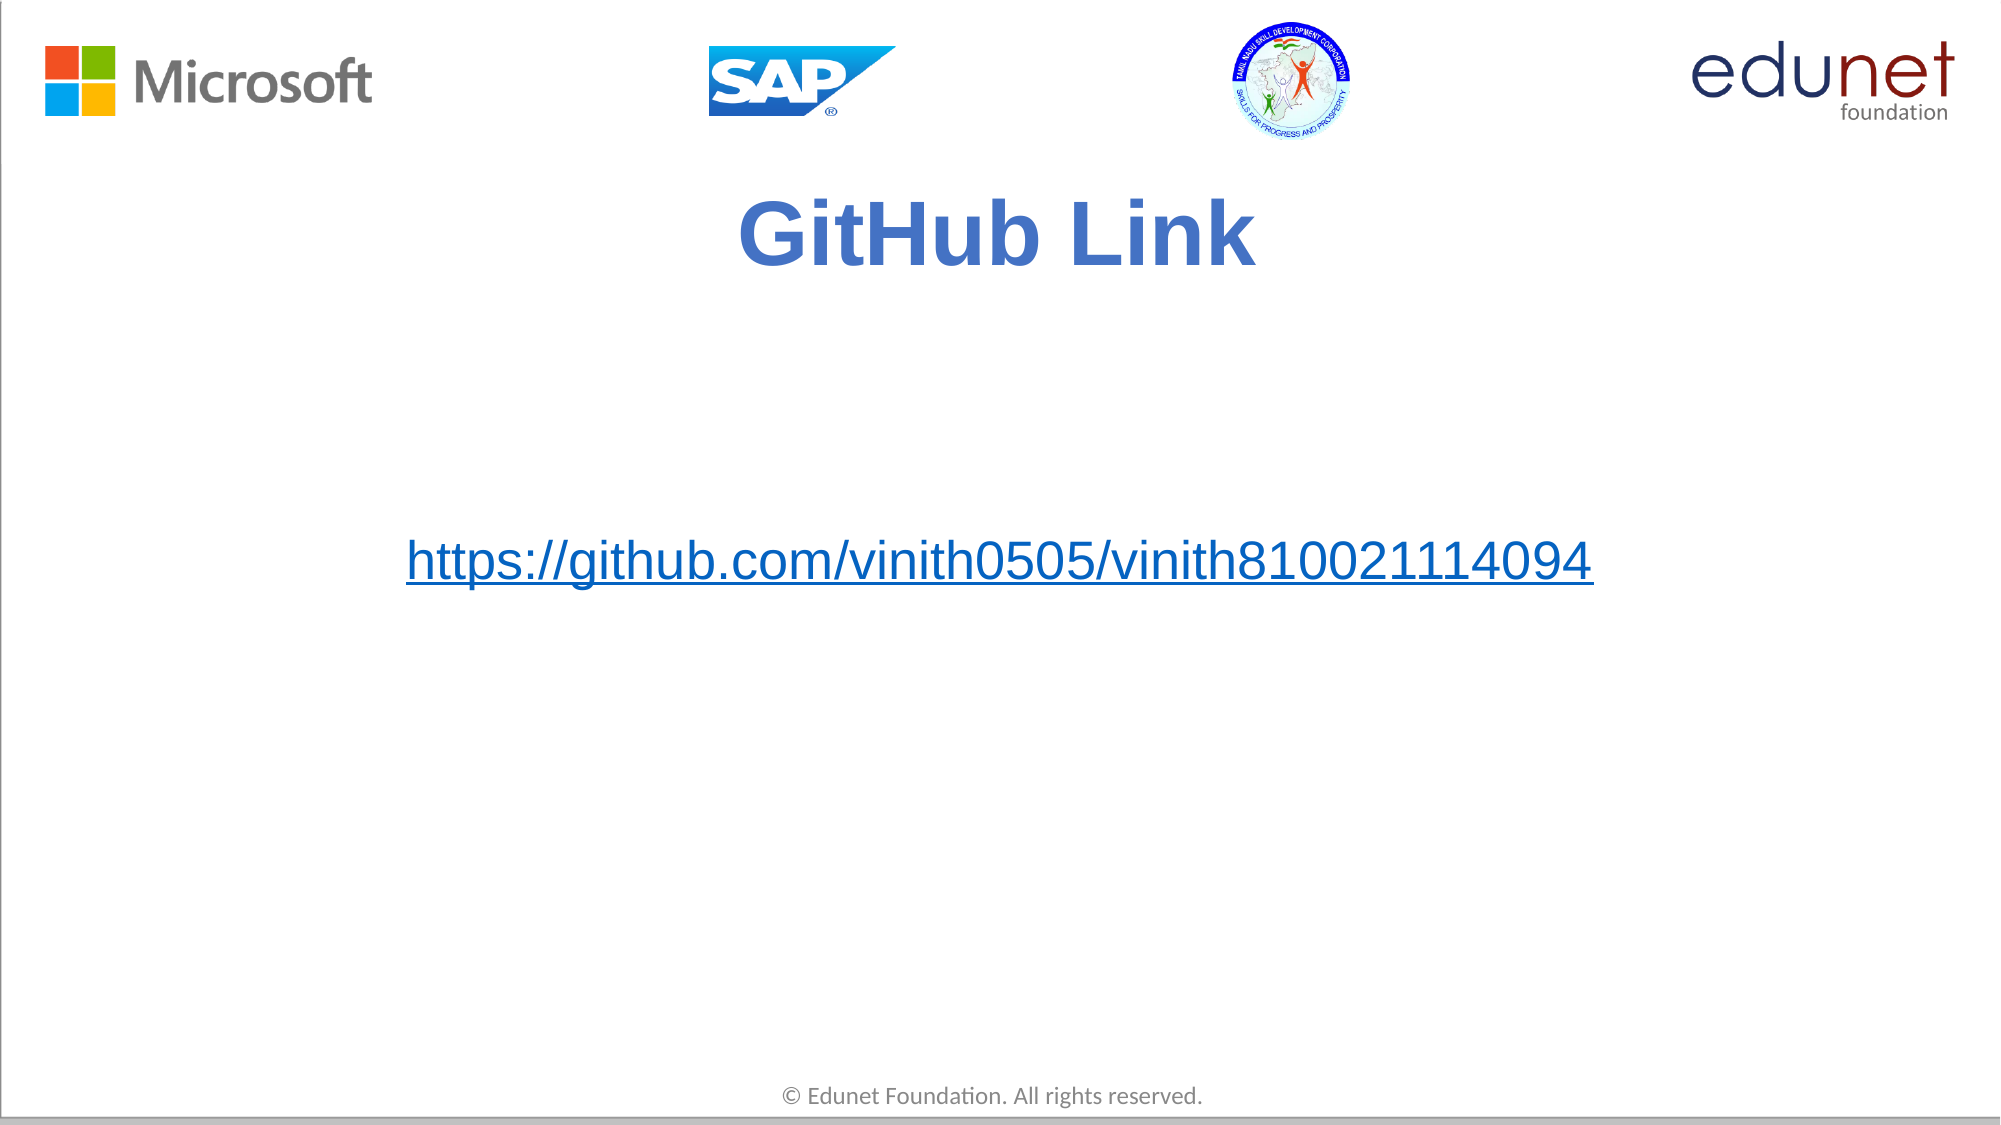

# GitHub Link
https://github.com/vinith0505/vinith810021114094

© Edunet Foundation. All rights reserved.